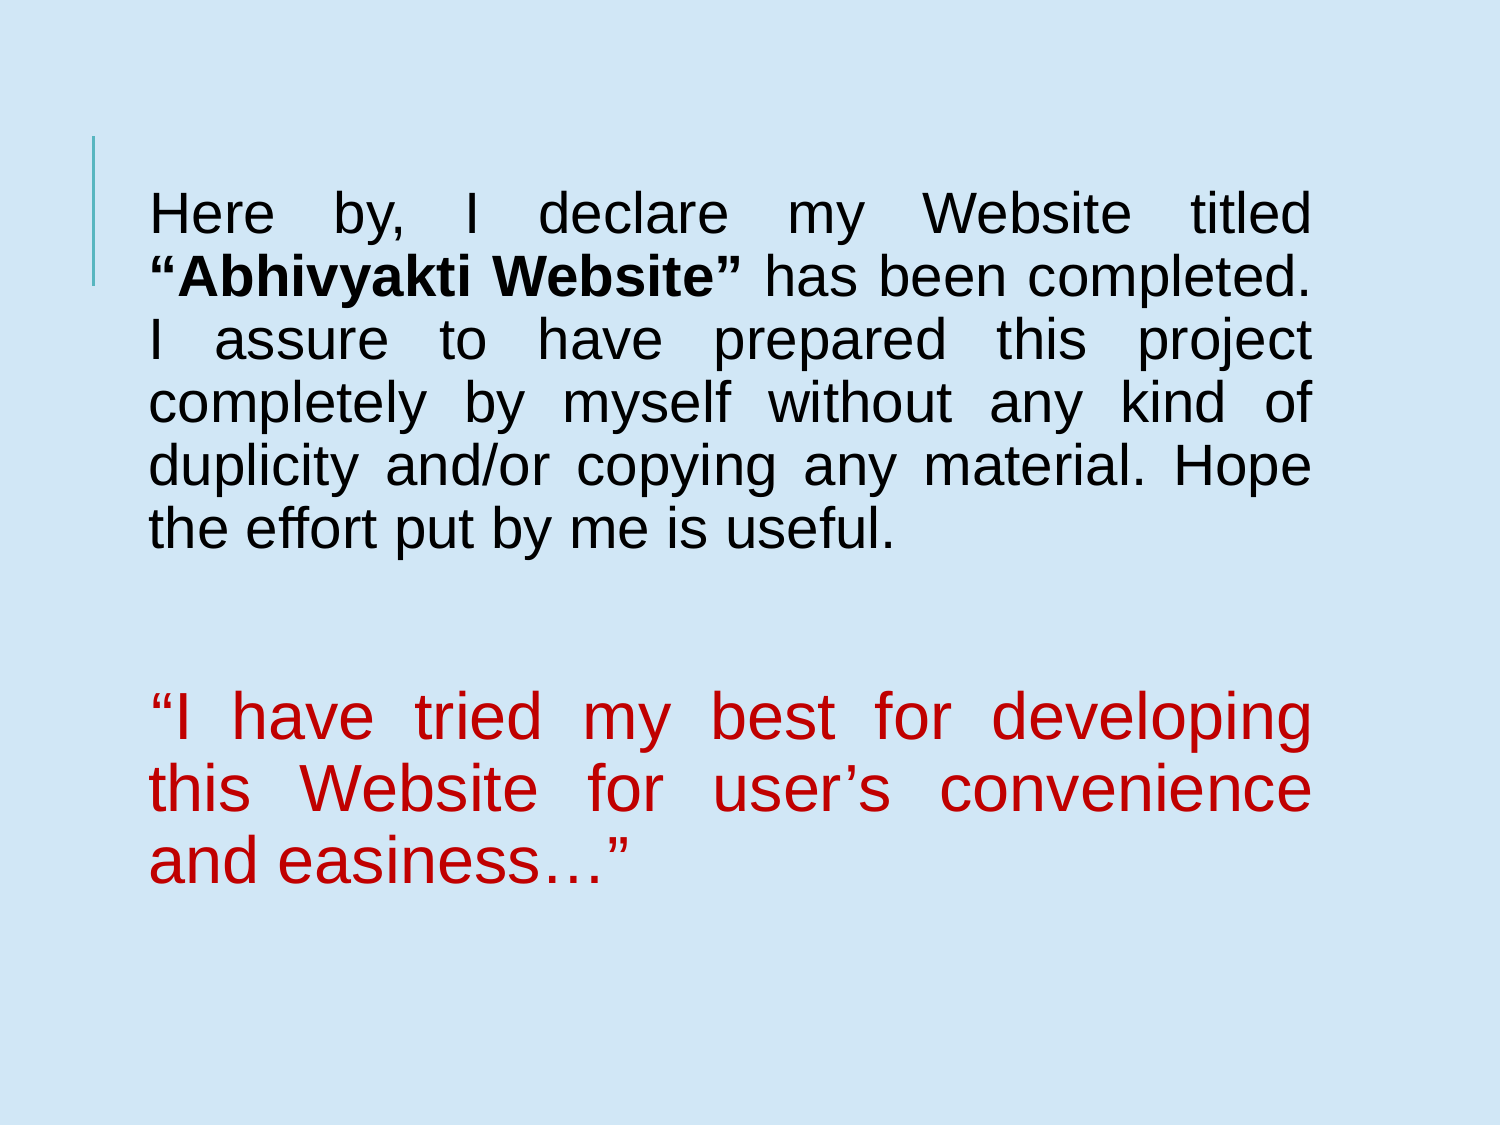

Here by, I declare my Website titled “Abhivyakti Website” has been completed. I assure to have prepared this project completely by myself without any kind of duplicity and/or copying any material. Hope the effort put by me is useful.

“I have tried my best for developing this Website for user’s convenience and easiness…”